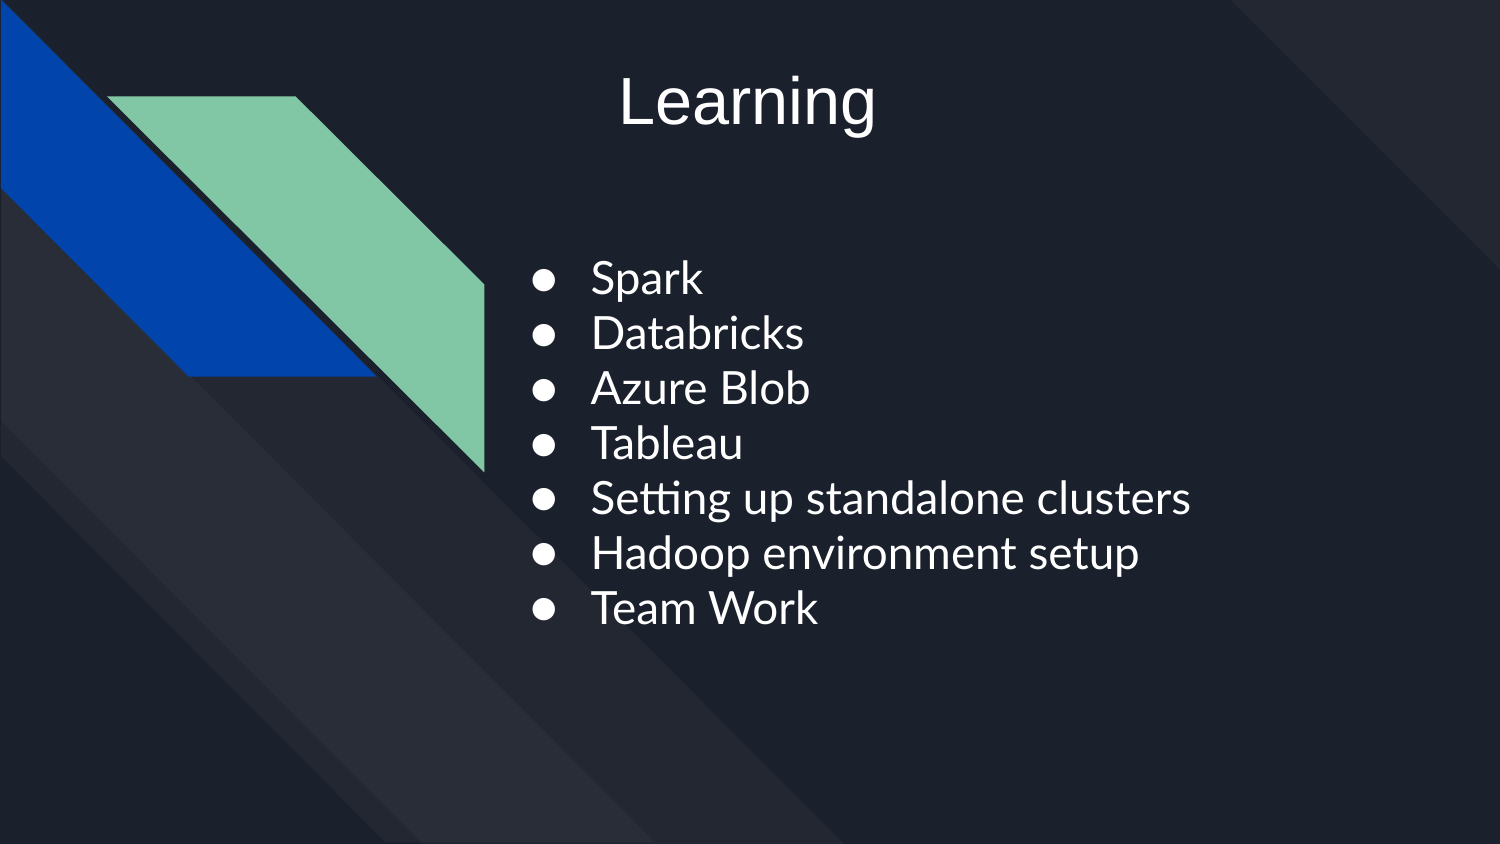

# Learning
Spark
Databricks
Azure Blob
Tableau
Setting up standalone clusters
Hadoop environment setup
Team Work